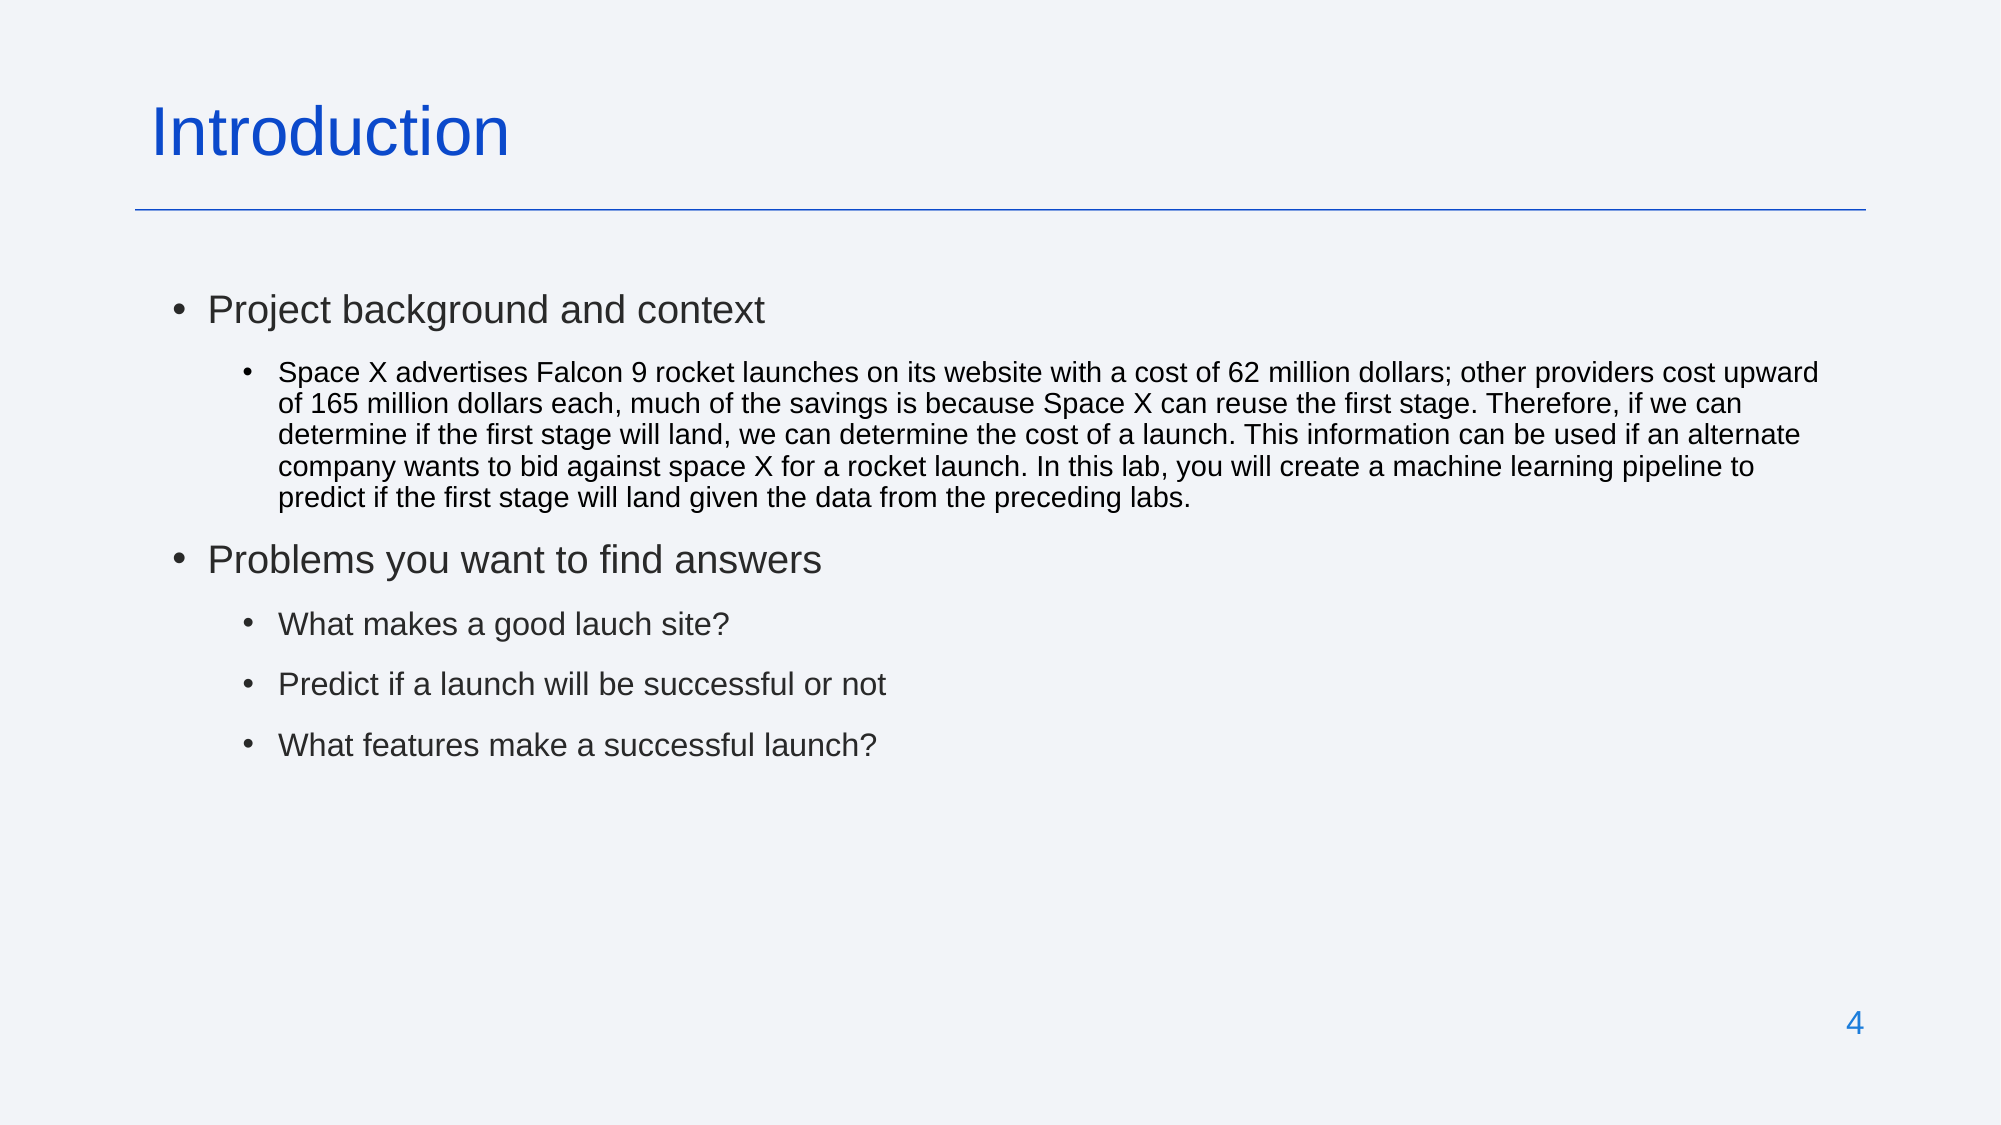

Introduction
Project background and context
Space X advertises Falcon 9 rocket launches on its website with a cost of 62 million dollars; other providers cost upward of 165 million dollars each, much of the savings is because Space X can reuse the first stage. Therefore, if we can determine if the first stage will land, we can determine the cost of a launch. This information can be used if an alternate company wants to bid against space X for a rocket launch. In this lab, you will create a machine learning pipeline to predict if the first stage will land given the data from the preceding labs.
Problems you want to find answers
What makes a good lauch site?
Predict if a launch will be successful or not
What features make a successful launch?
4